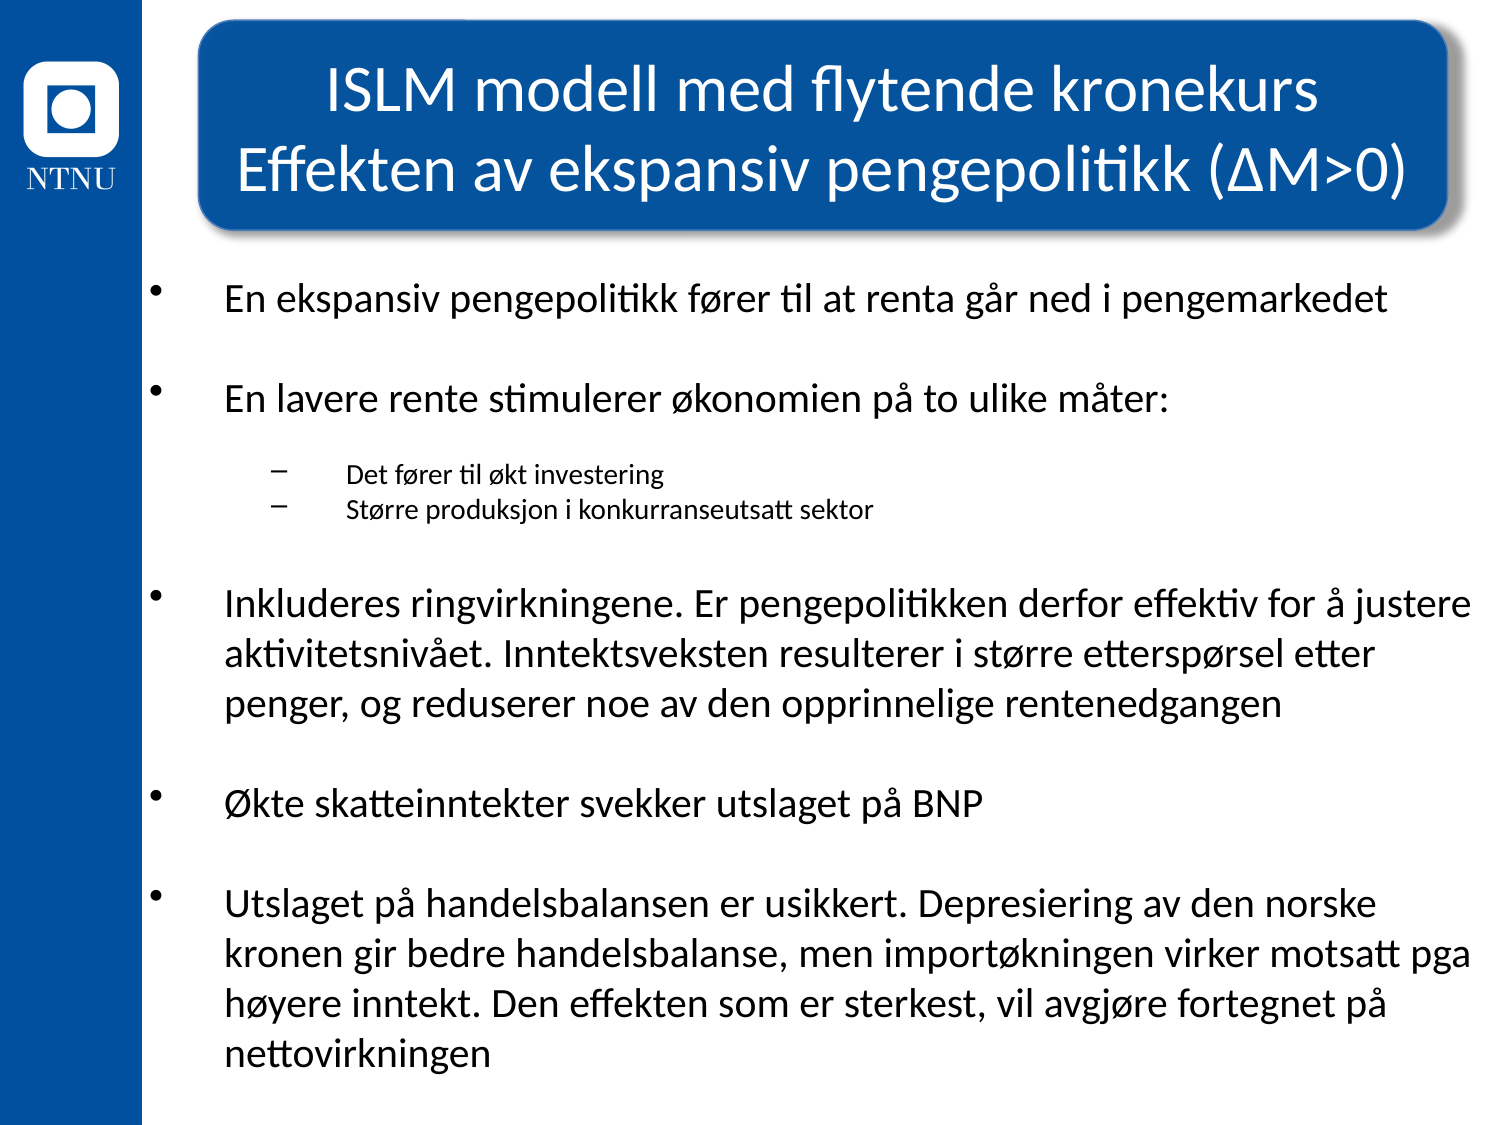

ISLM modell med flytende kronekurs
Effekten av ekspansiv pengepolitikk (ΔM>0)

En ekspansiv pengepolitikk fører til at renta går ned i pengemarkedet

En lavere rente stimulerer økonomien på to ulike måter:

Det fører til økt investering
Større produksjon i konkurranseutsatt sektor

Inkluderes ringvirkningene. Er pengepolitikken derfor effektiv for å justere aktivitetsnivået. Inntektsveksten resulterer i større etterspørsel etter penger, og reduserer noe av den opprinnelige rentenedgangen

Økte skatteinntekter svekker utslaget på BNP

Utslaget på handelsbalansen er usikkert. Depresiering av den norske kronen gir bedre handelsbalanse, men importøkningen virker motsatt pga høyere inntekt. Den effekten som er sterkest, vil avgjøre fortegnet på nettovirkningen